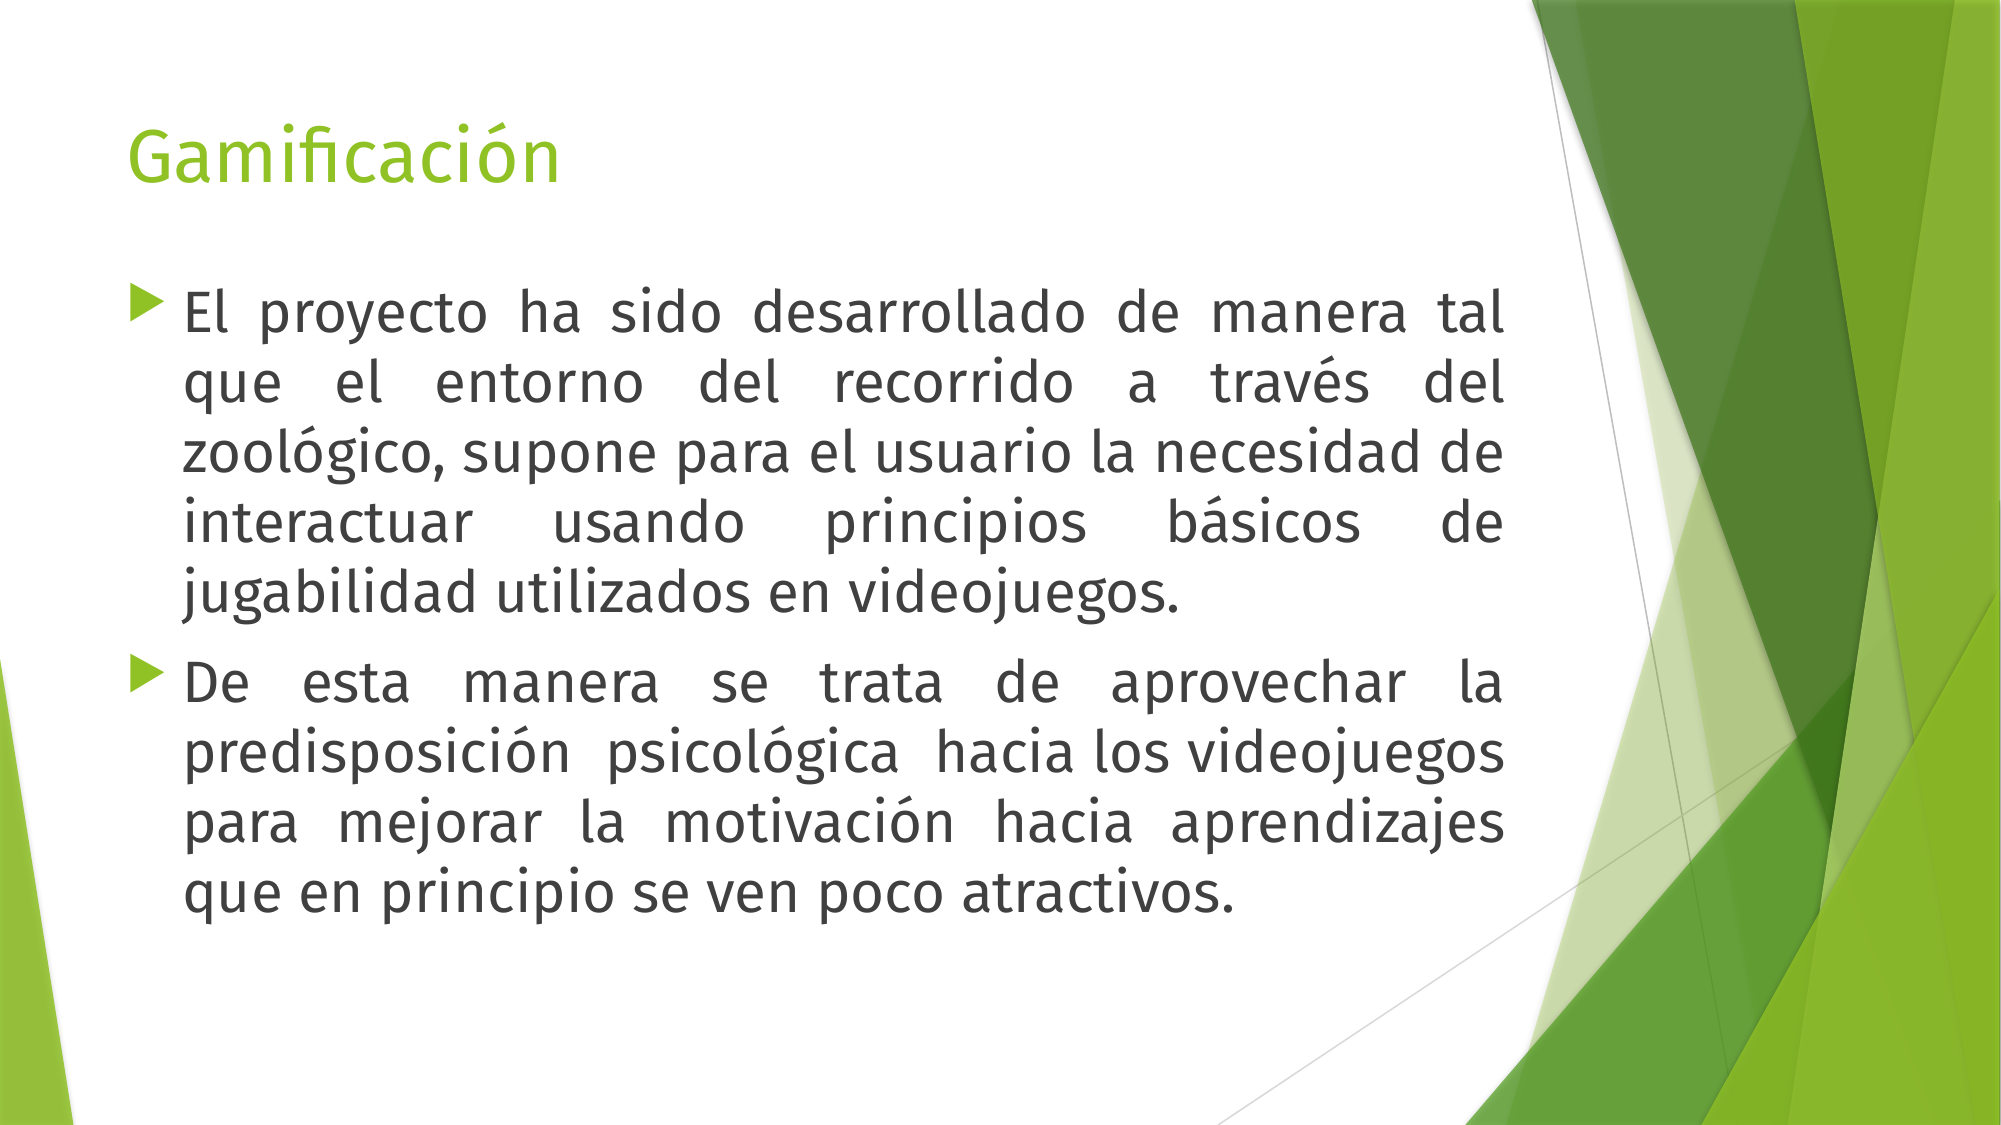

# Gamificación
El proyecto ha sido desarrollado de manera tal que el entorno del recorrido a través del zoológico, supone para el usuario la necesidad de interactuar usando principios básicos de jugabilidad utilizados en videojuegos.
De esta manera se trata de aprovechar la predisposición  psicológica  hacia los videojuegos para mejorar la motivación hacia aprendizajes que en principio se ven poco atractivos.